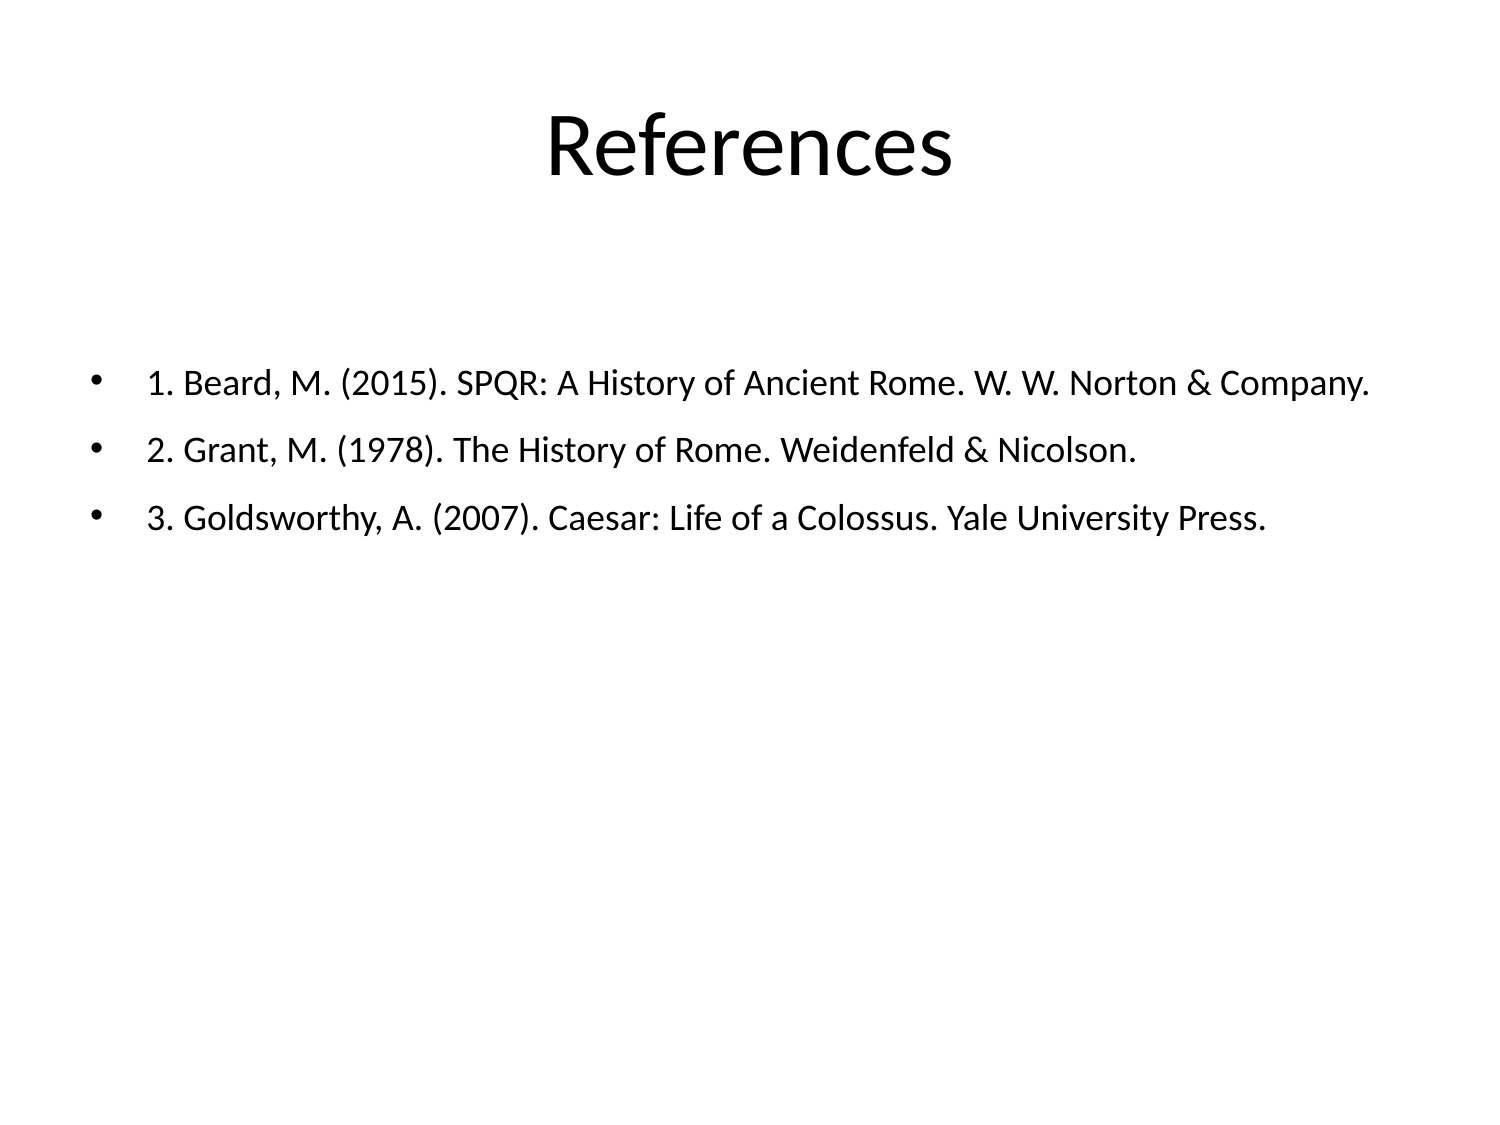

# References

1. Beard, M. (2015). SPQR: A History of Ancient Rome. W. W. Norton & Company.
2. Grant, M. (1978). The History of Rome. Weidenfeld & Nicolson.
3. Goldsworthy, A. (2007). Caesar: Life of a Colossus. Yale University Press.